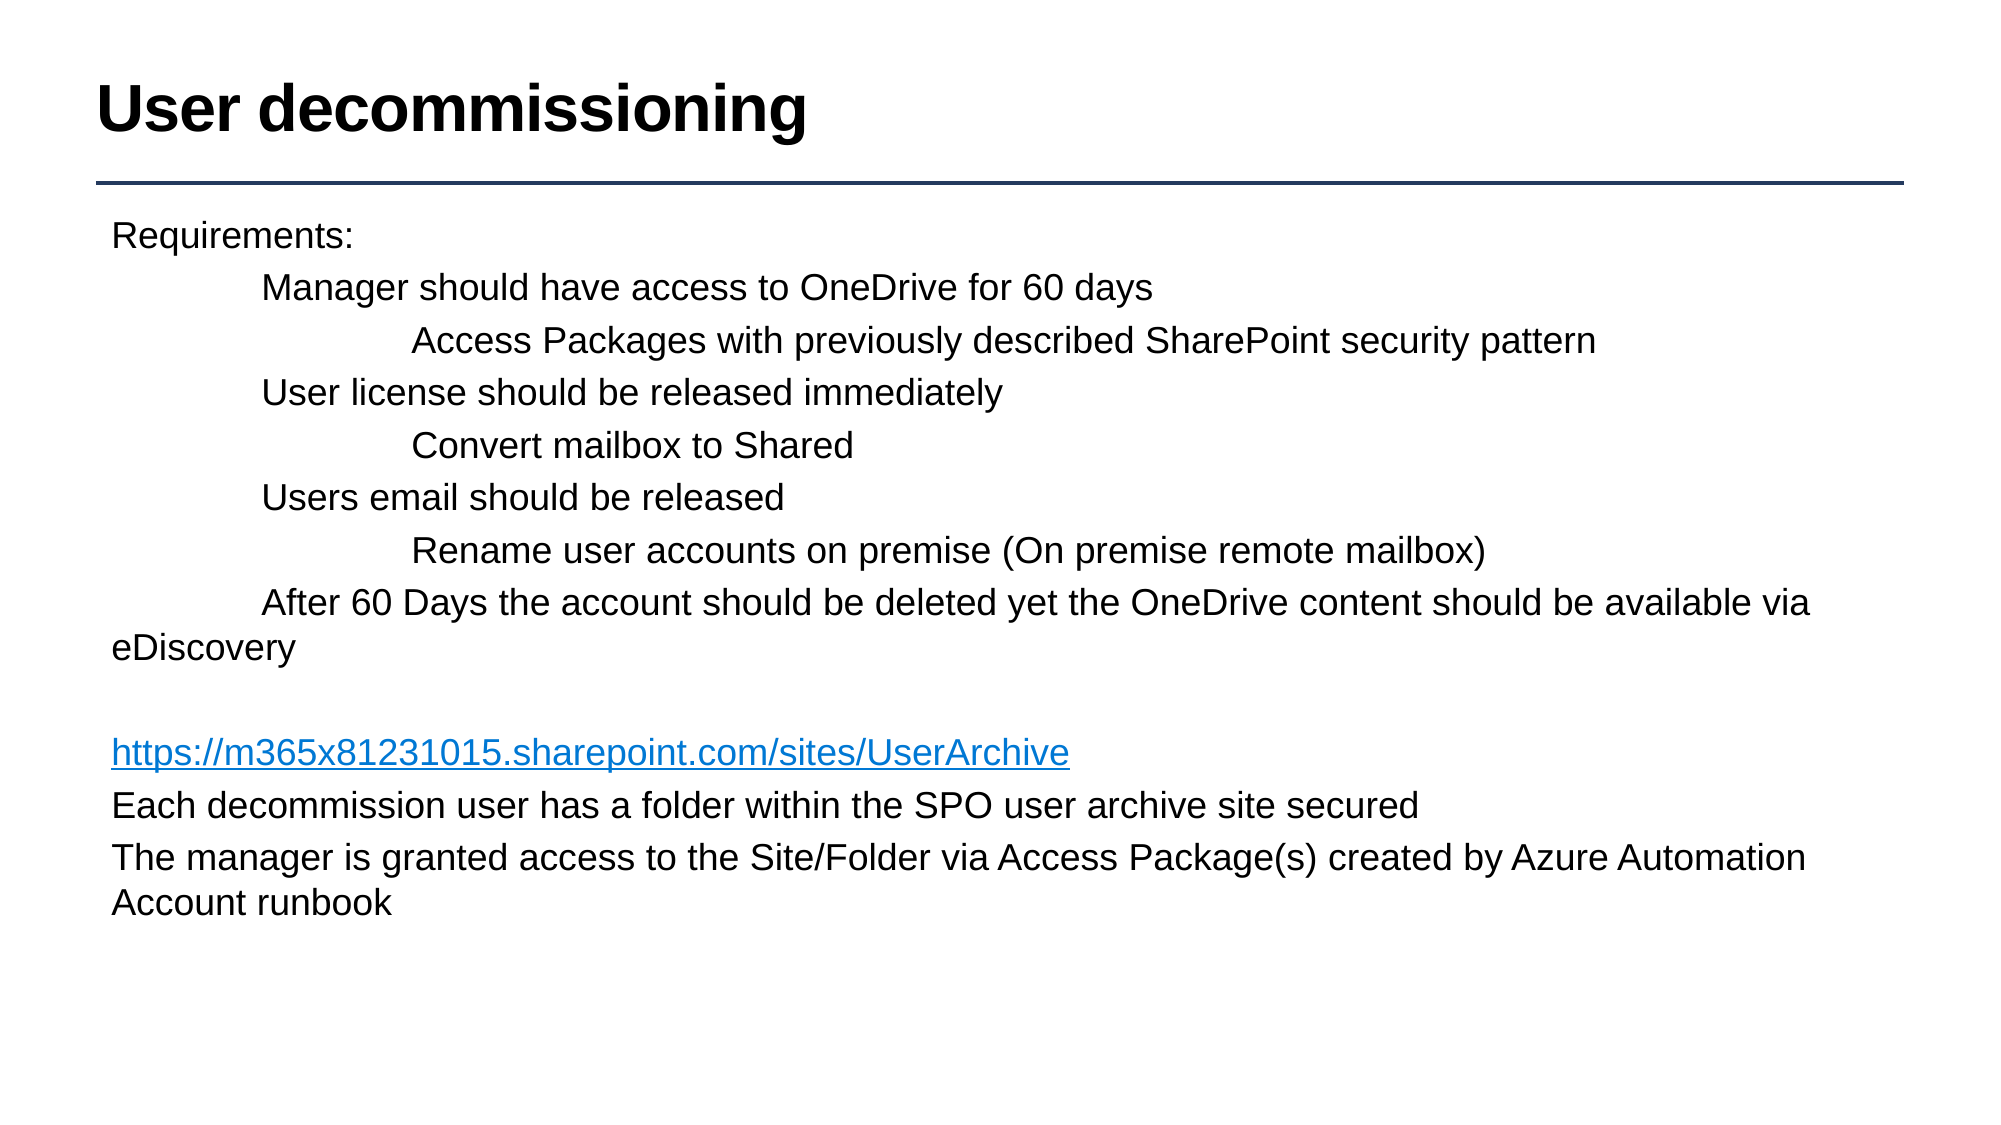

# User decommissioning
Requirements:
	Manager should have access to OneDrive for 60 days
		Access Packages with previously described SharePoint security pattern
	User license should be released immediately
		Convert mailbox to Shared
	Users email should be released
		Rename user accounts on premise (On premise remote mailbox)
	After 60 Days the account should be deleted yet the OneDrive content should be available via eDiscovery

https://m365x81231015.sharepoint.com/sites/UserArchive
Each decommission user has a folder within the SPO user archive site secured
The manager is granted access to the Site/Folder via Access Package(s) created by Azure Automation Account runbook